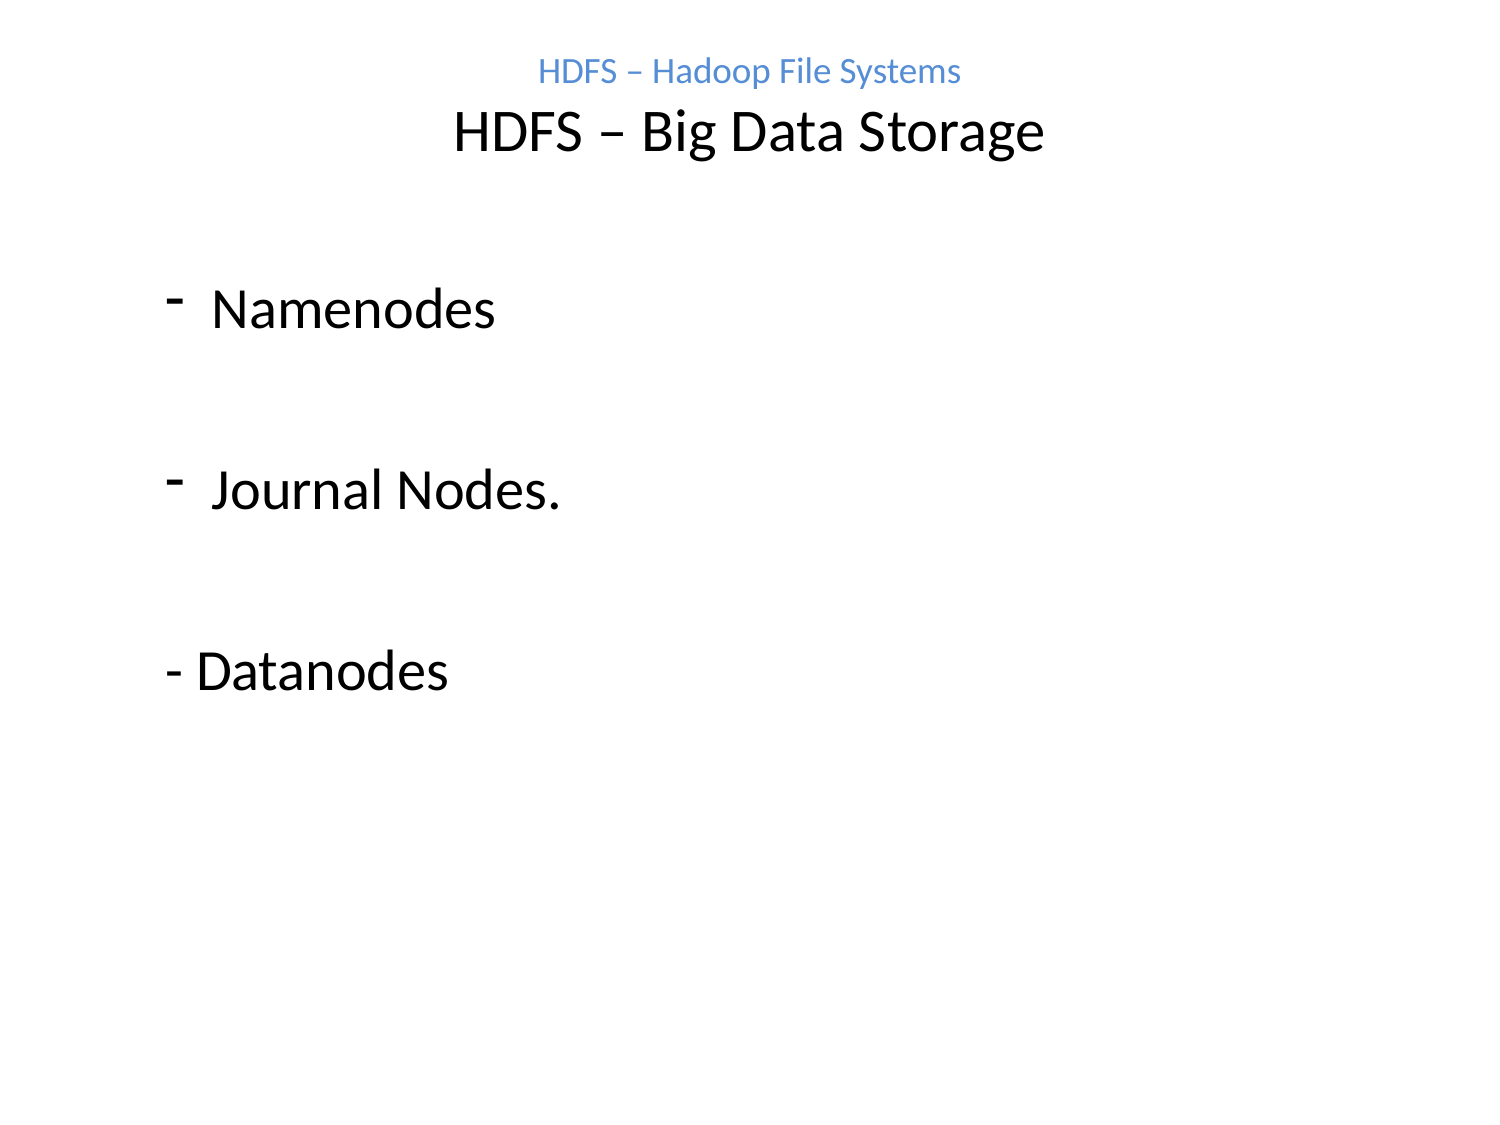

HDFS – Hadoop File Systems
HDFS – Big Data Storage
Namenodes

Journal Nodes.

- Datanodes